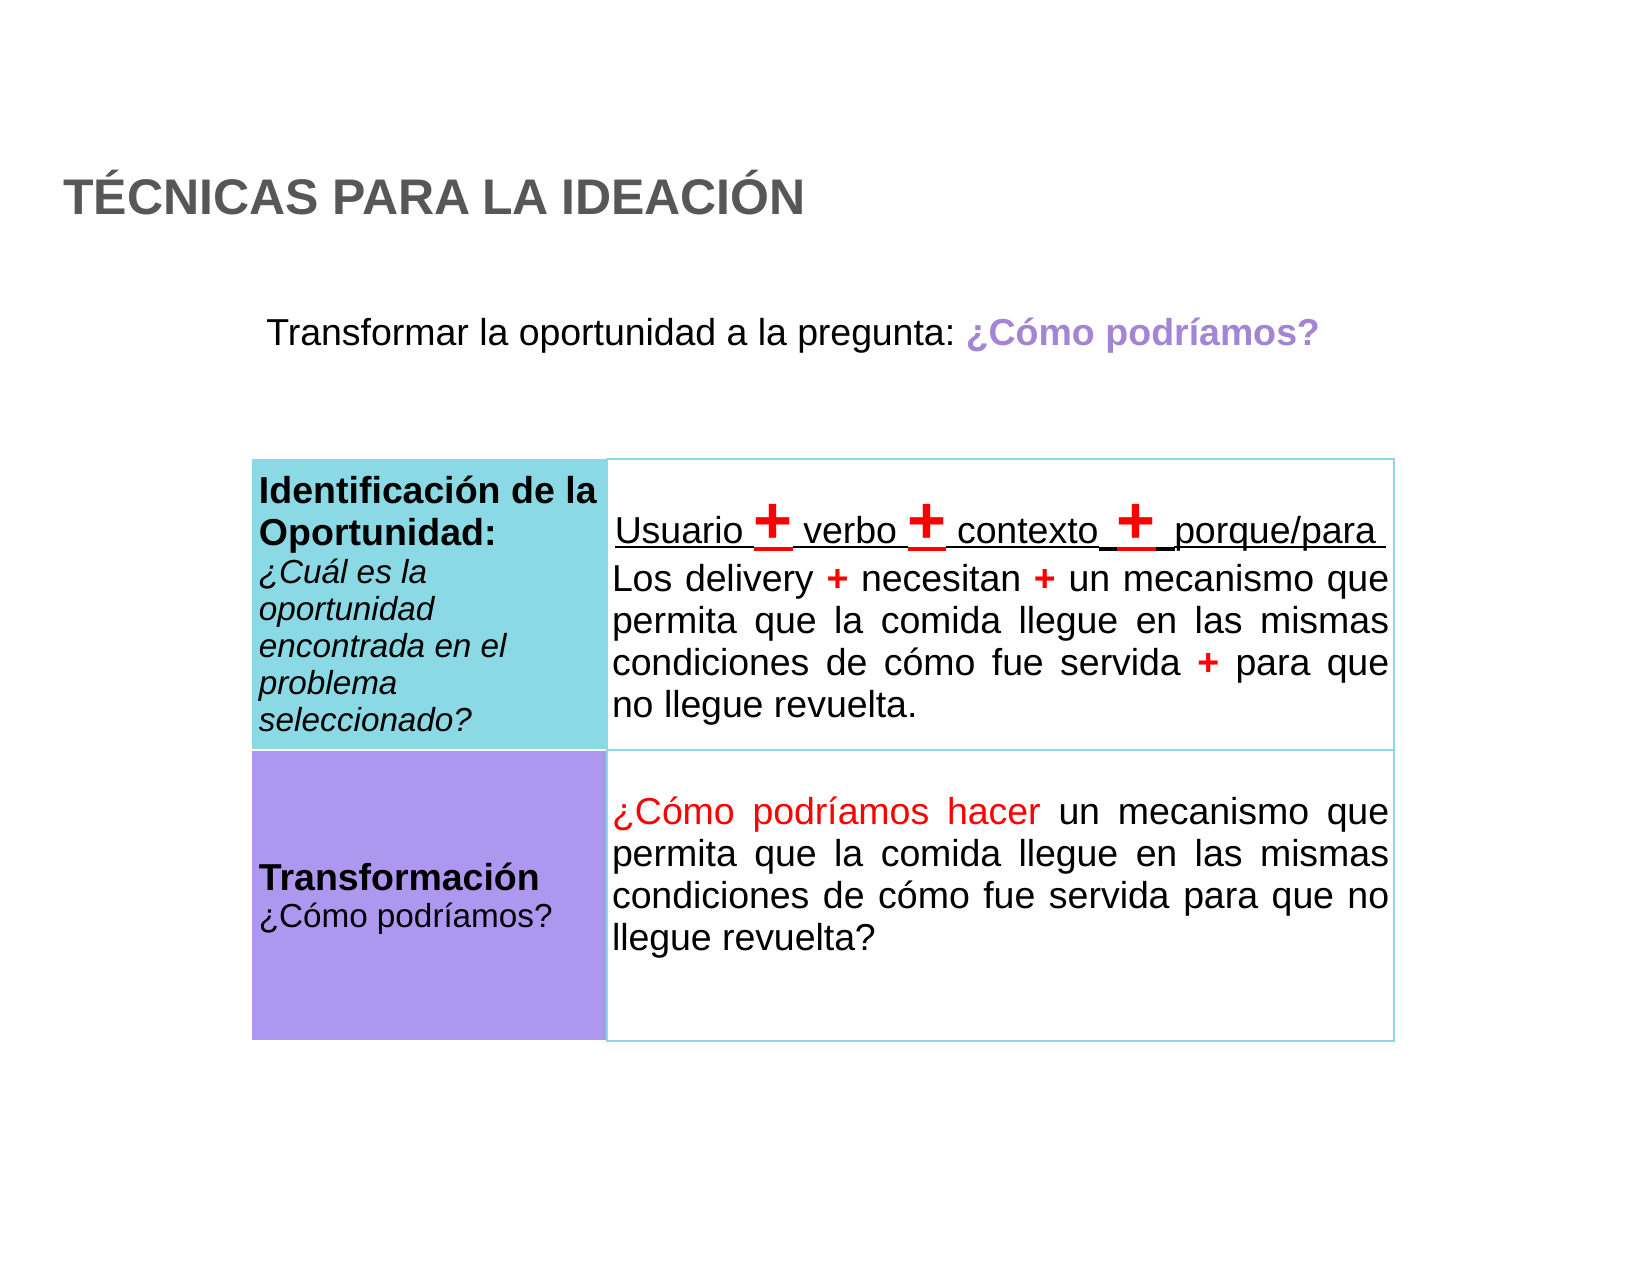

TÉCNICAS PARA LA IDEACIÓN
Transformar la oportunidad a la pregunta: ¿Cómo podríamos?
| Identificación de la Oportunidad: ¿Cuál es la oportunidad encontrada en el problema seleccionado? | Usuario + verbo + contexto + porque/para Los delivery + necesitan + un mecanismo que permita que la comida llegue en las mismas condiciones de cómo fue servida + para que no llegue revuelta. |
| --- | --- |
| Transformación ¿Cómo podríamos? | ¿Cómo podríamos hacer un mecanismo que permita que la comida llegue en las mismas condiciones de cómo fue servida para que no llegue revuelta? |